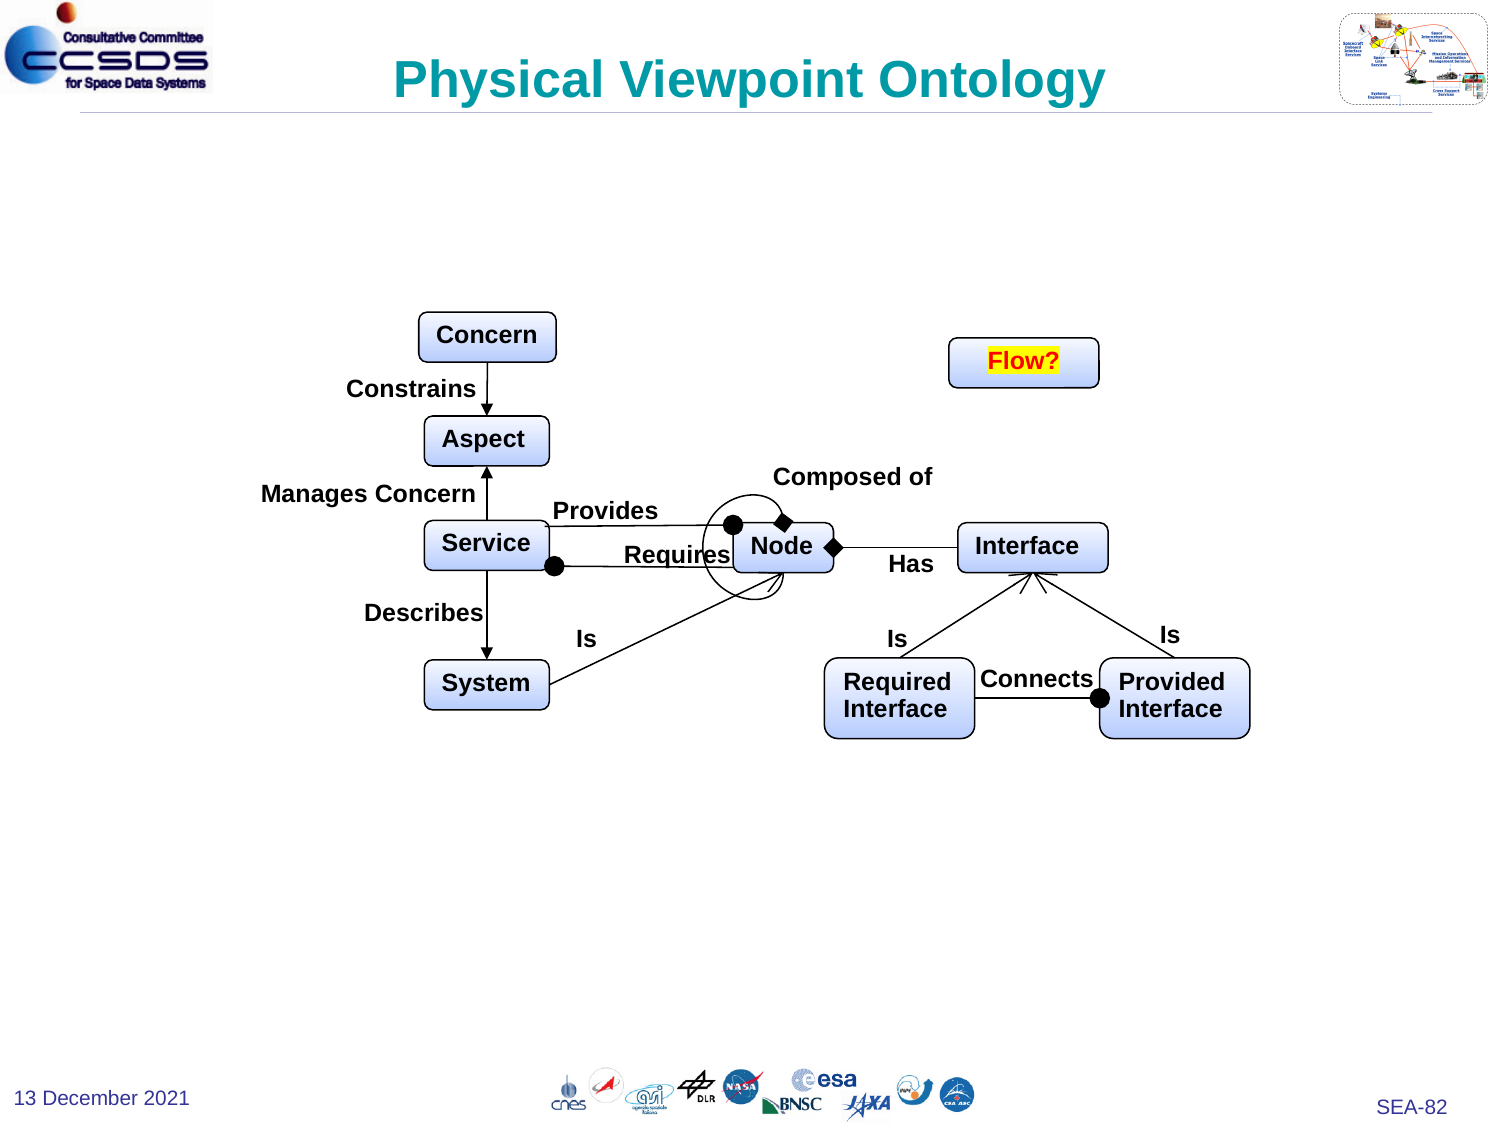

# Physical Viewpoint Ontology
Concern
Flow?
Constrains
Aspect
Composed of
Manages Concern
Provides
Service
Node
Interface
Requires
Has
Describes
Is
Is
Is
Connects
Provided Interface
Required Interface
System
13 December 2021